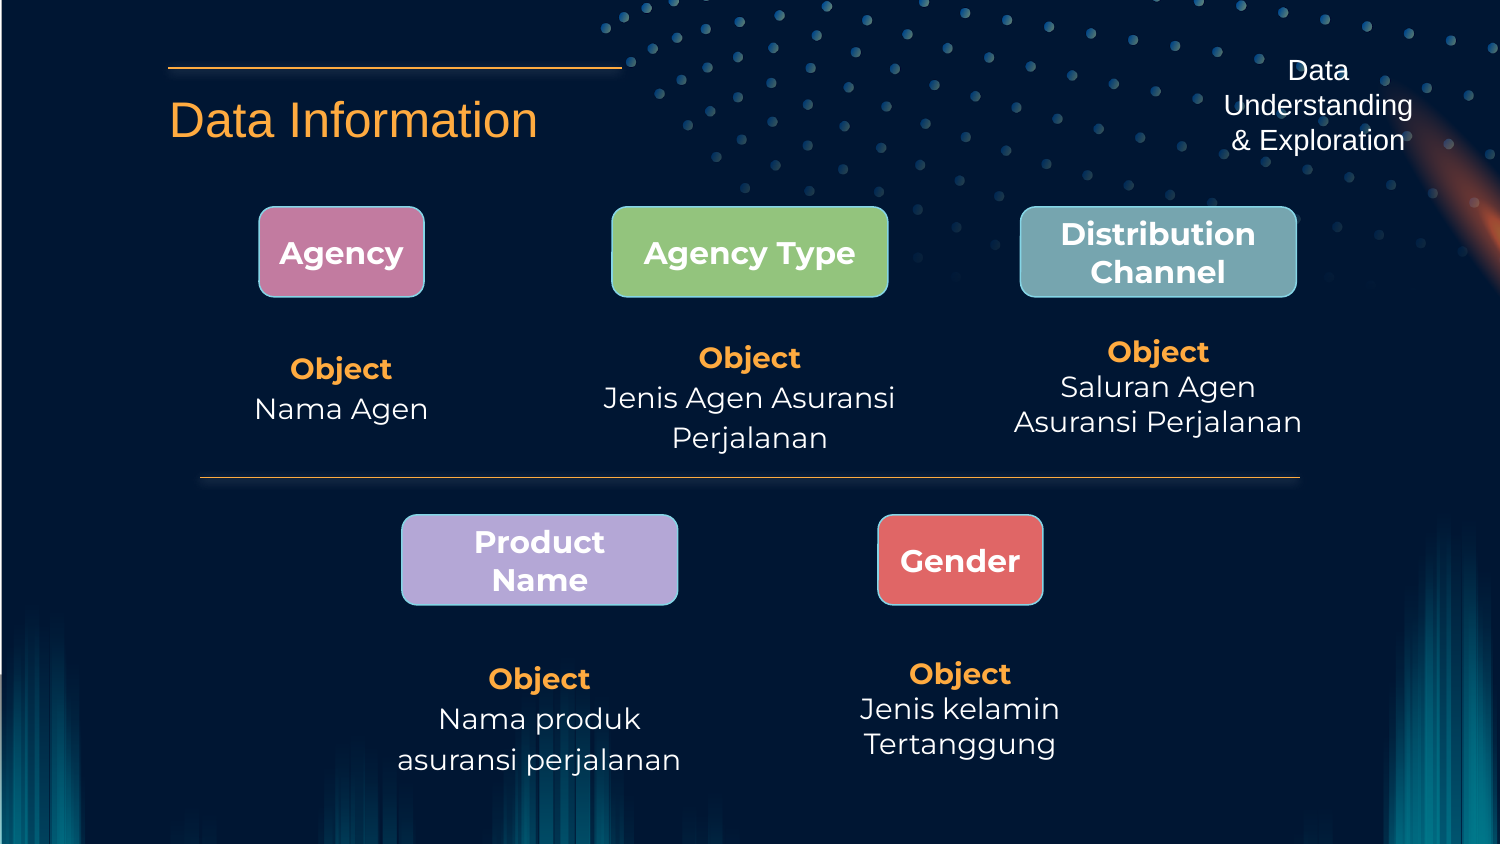

# Data Understanding
& Exploration
Data Information
Agency
Agency Type
Distribution Channel
Object
Saluran Agen Asuransi Perjalanan
Object
Jenis Agen Asuransi Perjalanan
Object
Nama Agen
Gender
Product Name
Object
Nama produk asuransi perjalanan
Object
Jenis kelamin Tertanggung